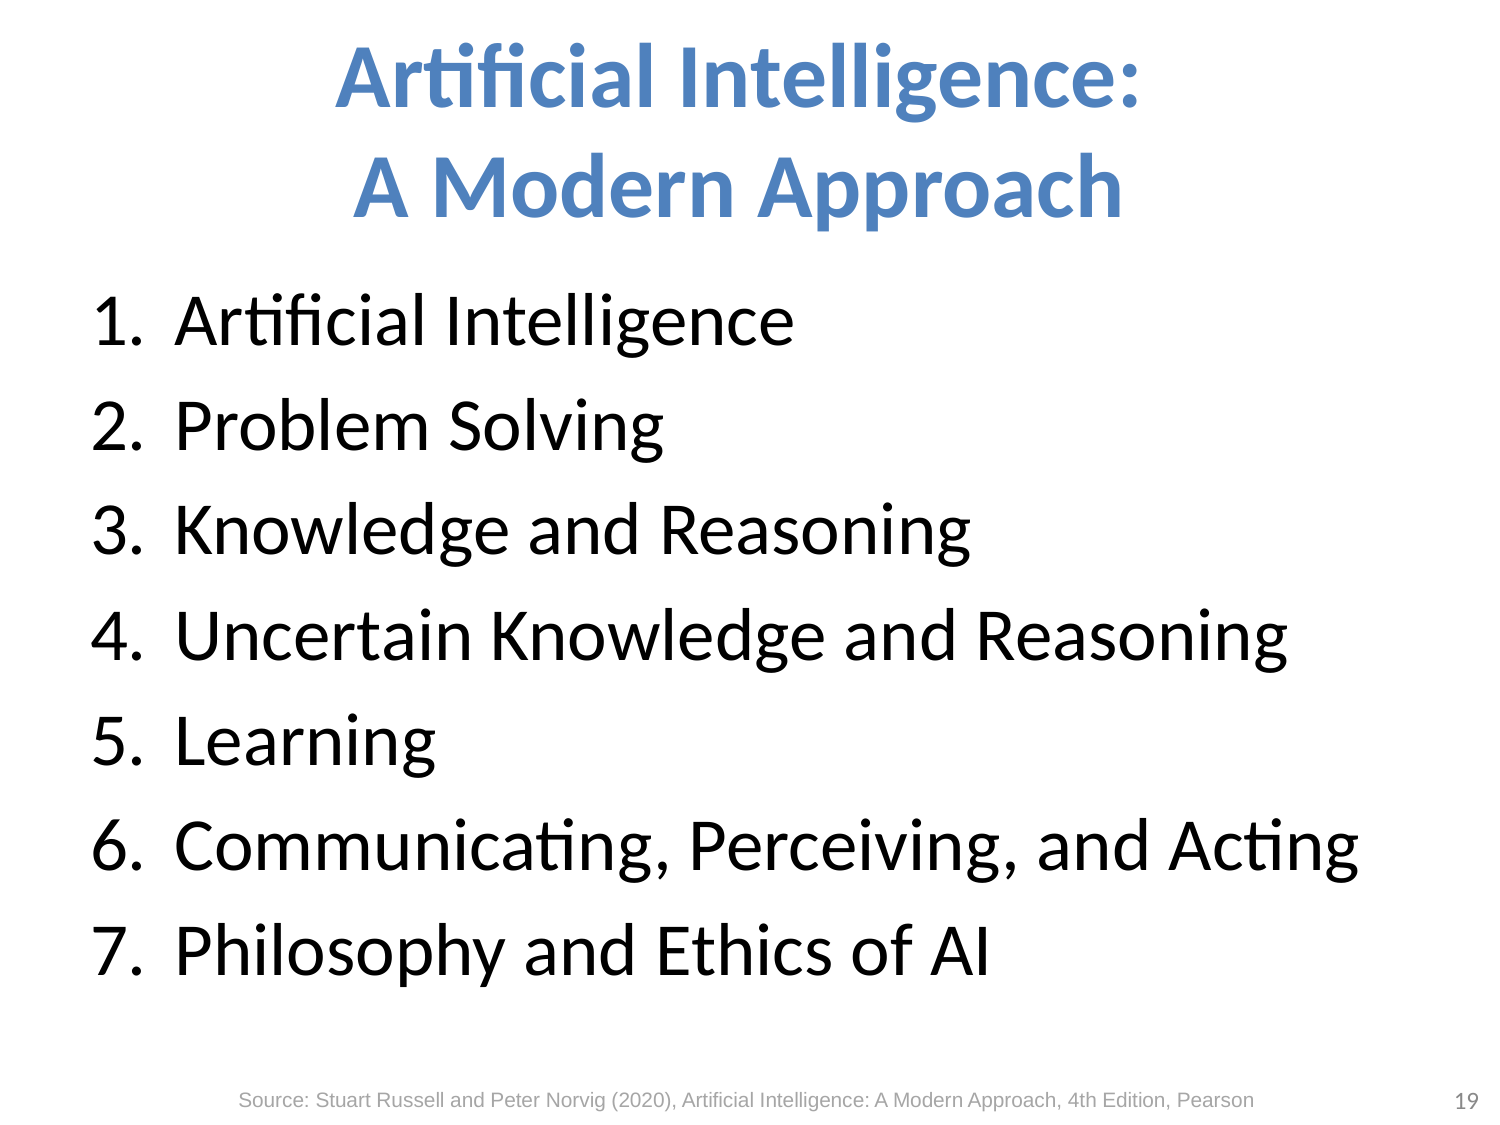

# Artificial Intelligence: A Modern Approach
Artificial Intelligence
Problem Solving
Knowledge and Reasoning
Uncertain Knowledge and Reasoning
Learning
Communicating, Perceiving, and Acting
Philosophy and Ethics of AI
19
Source: Stuart Russell and Peter Norvig (2020), Artificial Intelligence: A Modern Approach, 4th Edition, Pearson